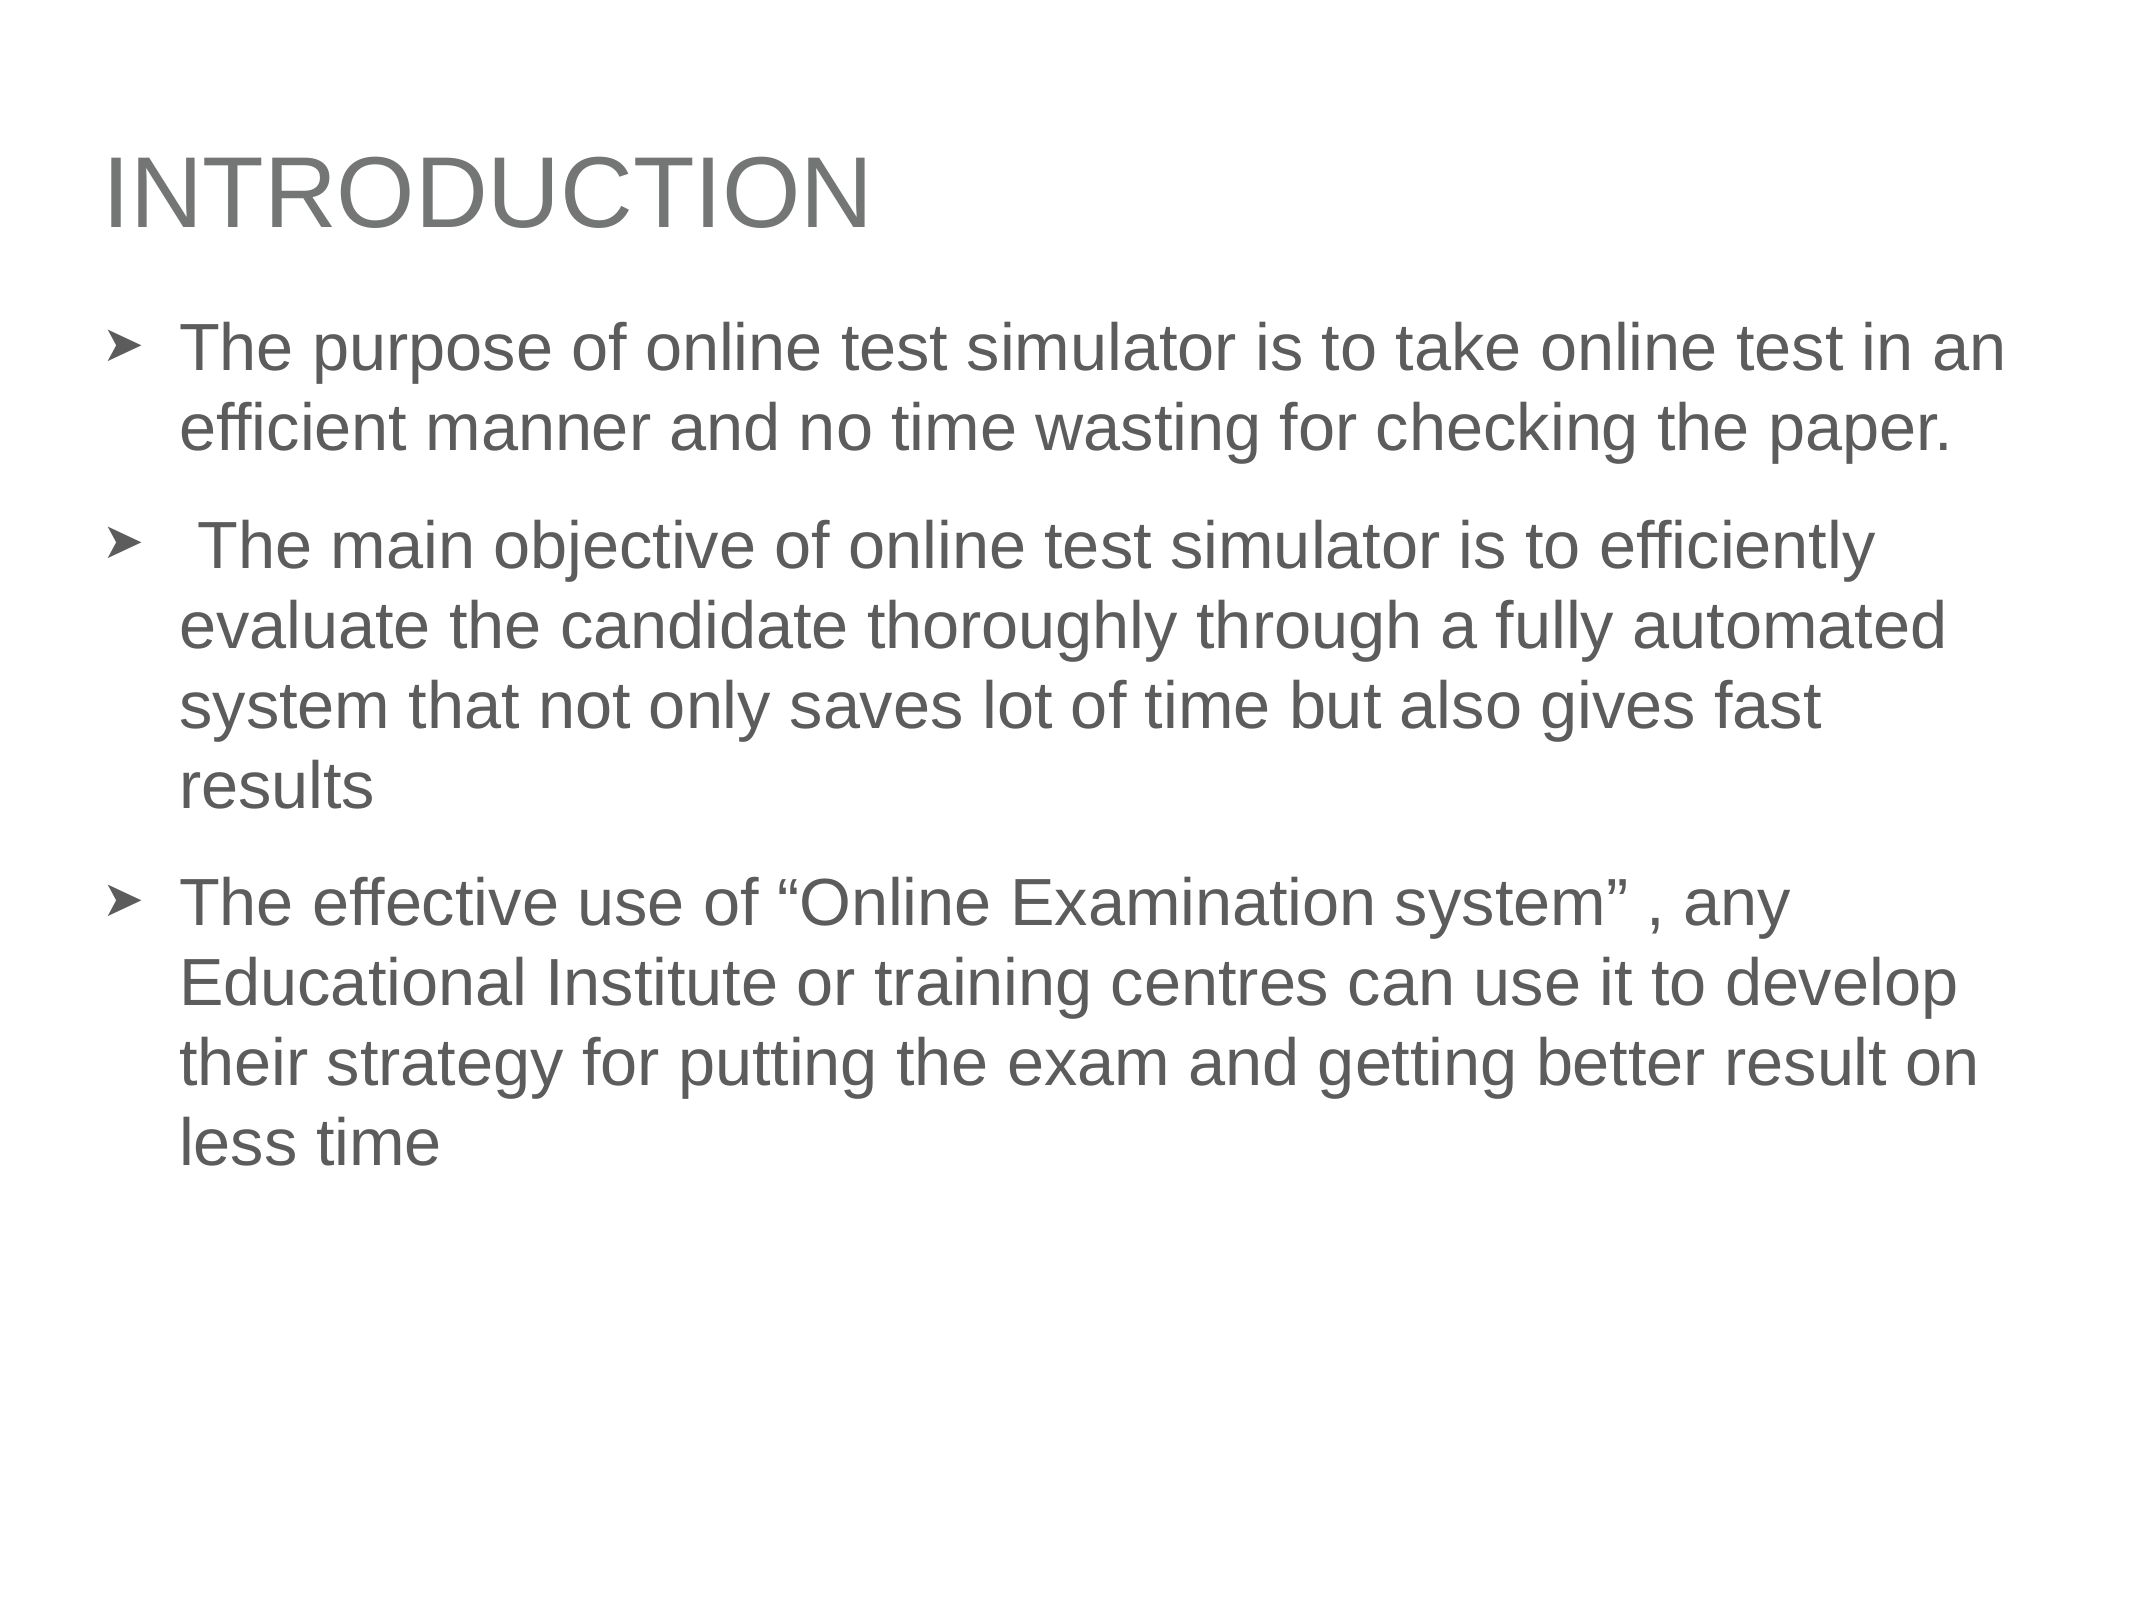

# Introduction

The purpose of online test simulator is to take online test in an efficient manner and no time wasting for checking the paper.
 The main objective of online test simulator is to efficiently evaluate the candidate thoroughly through a fully automated system that not only saves lot of time but also gives fast results
The effective use of “Online Examination system” , any Educational Institute or training centres can use it to develop their strategy for putting the exam and getting better result on less time
2